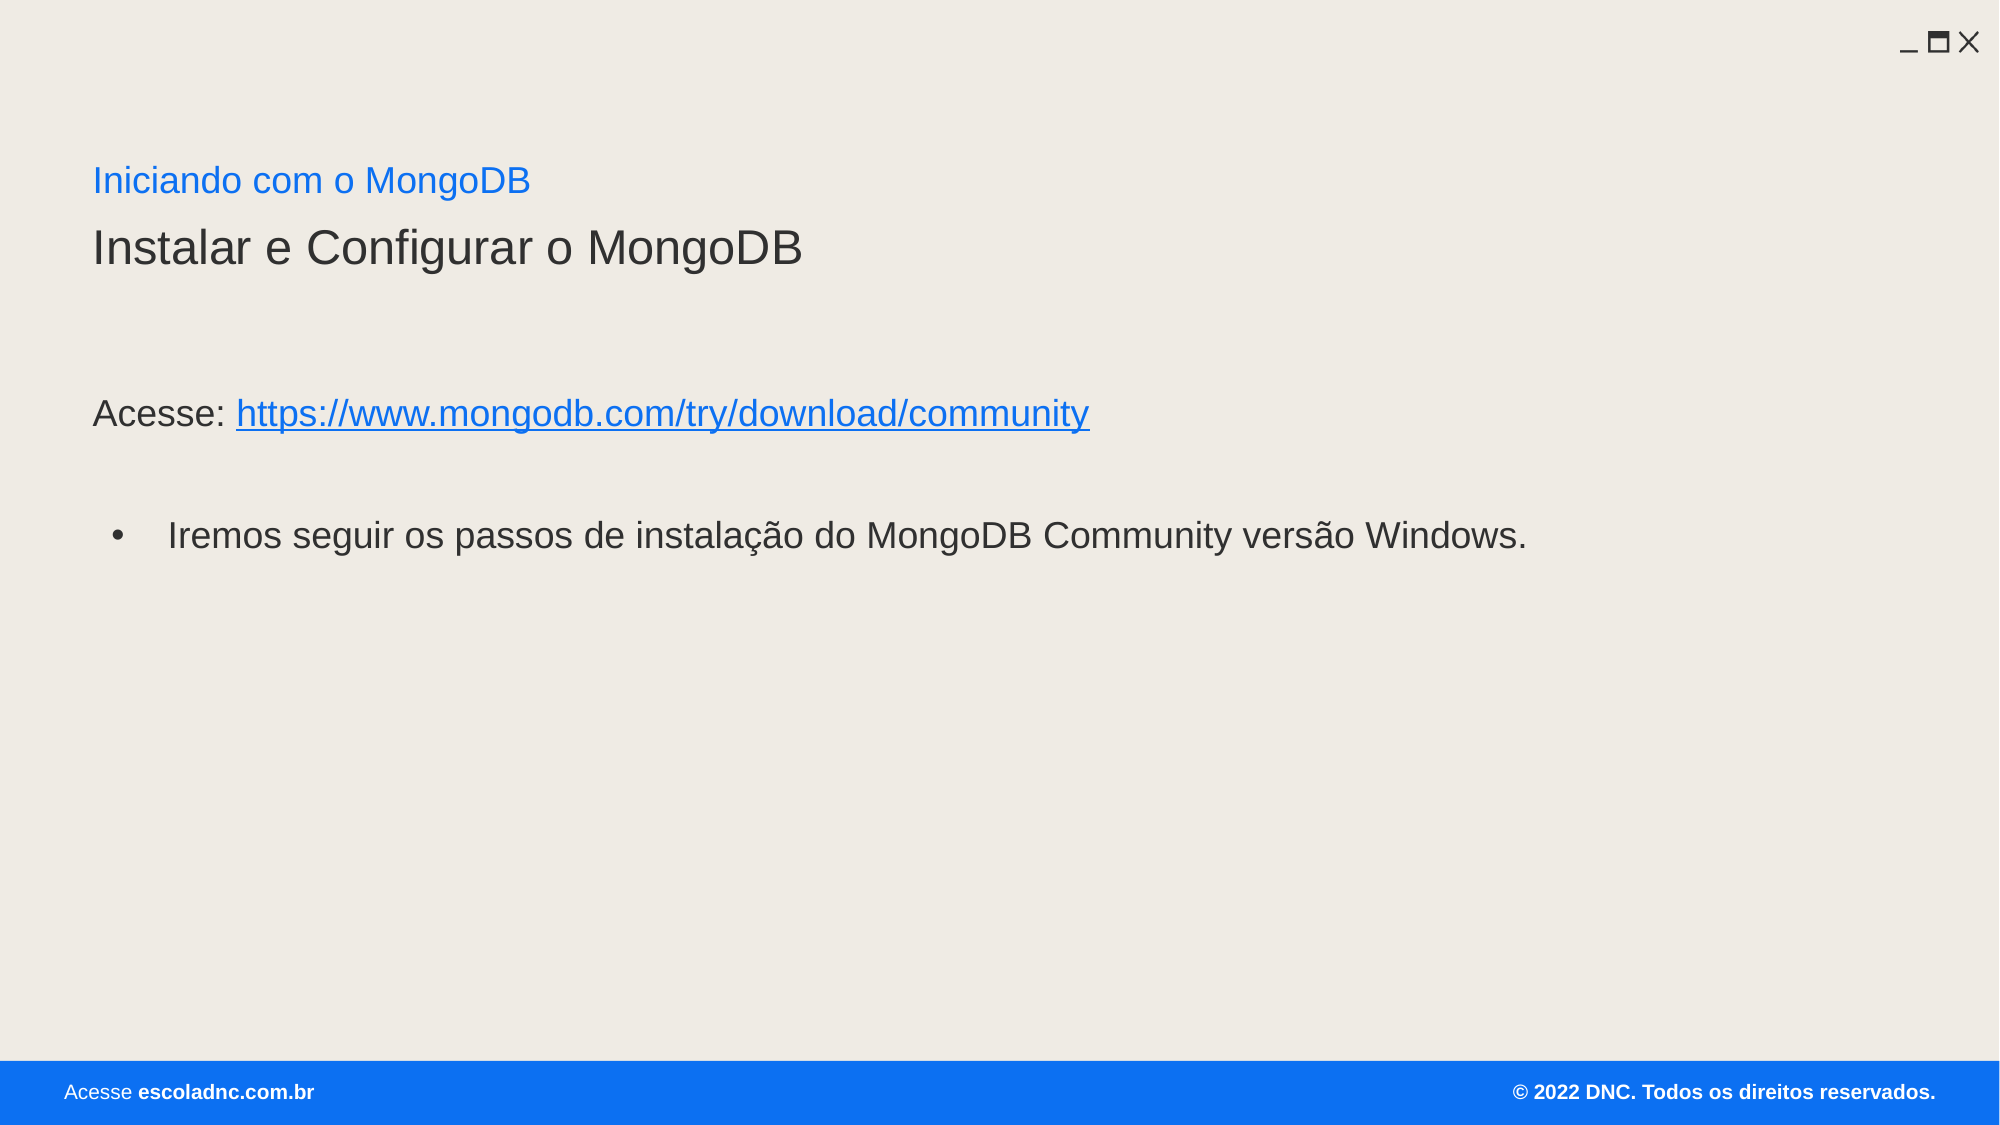

Iniciando com o MongoDB
# Instalar e Configurar o MongoDB
Acesse: https://www.mongodb.com/try/download/community

Iremos seguir os passos de instalação do MongoDB Community versão Windows.